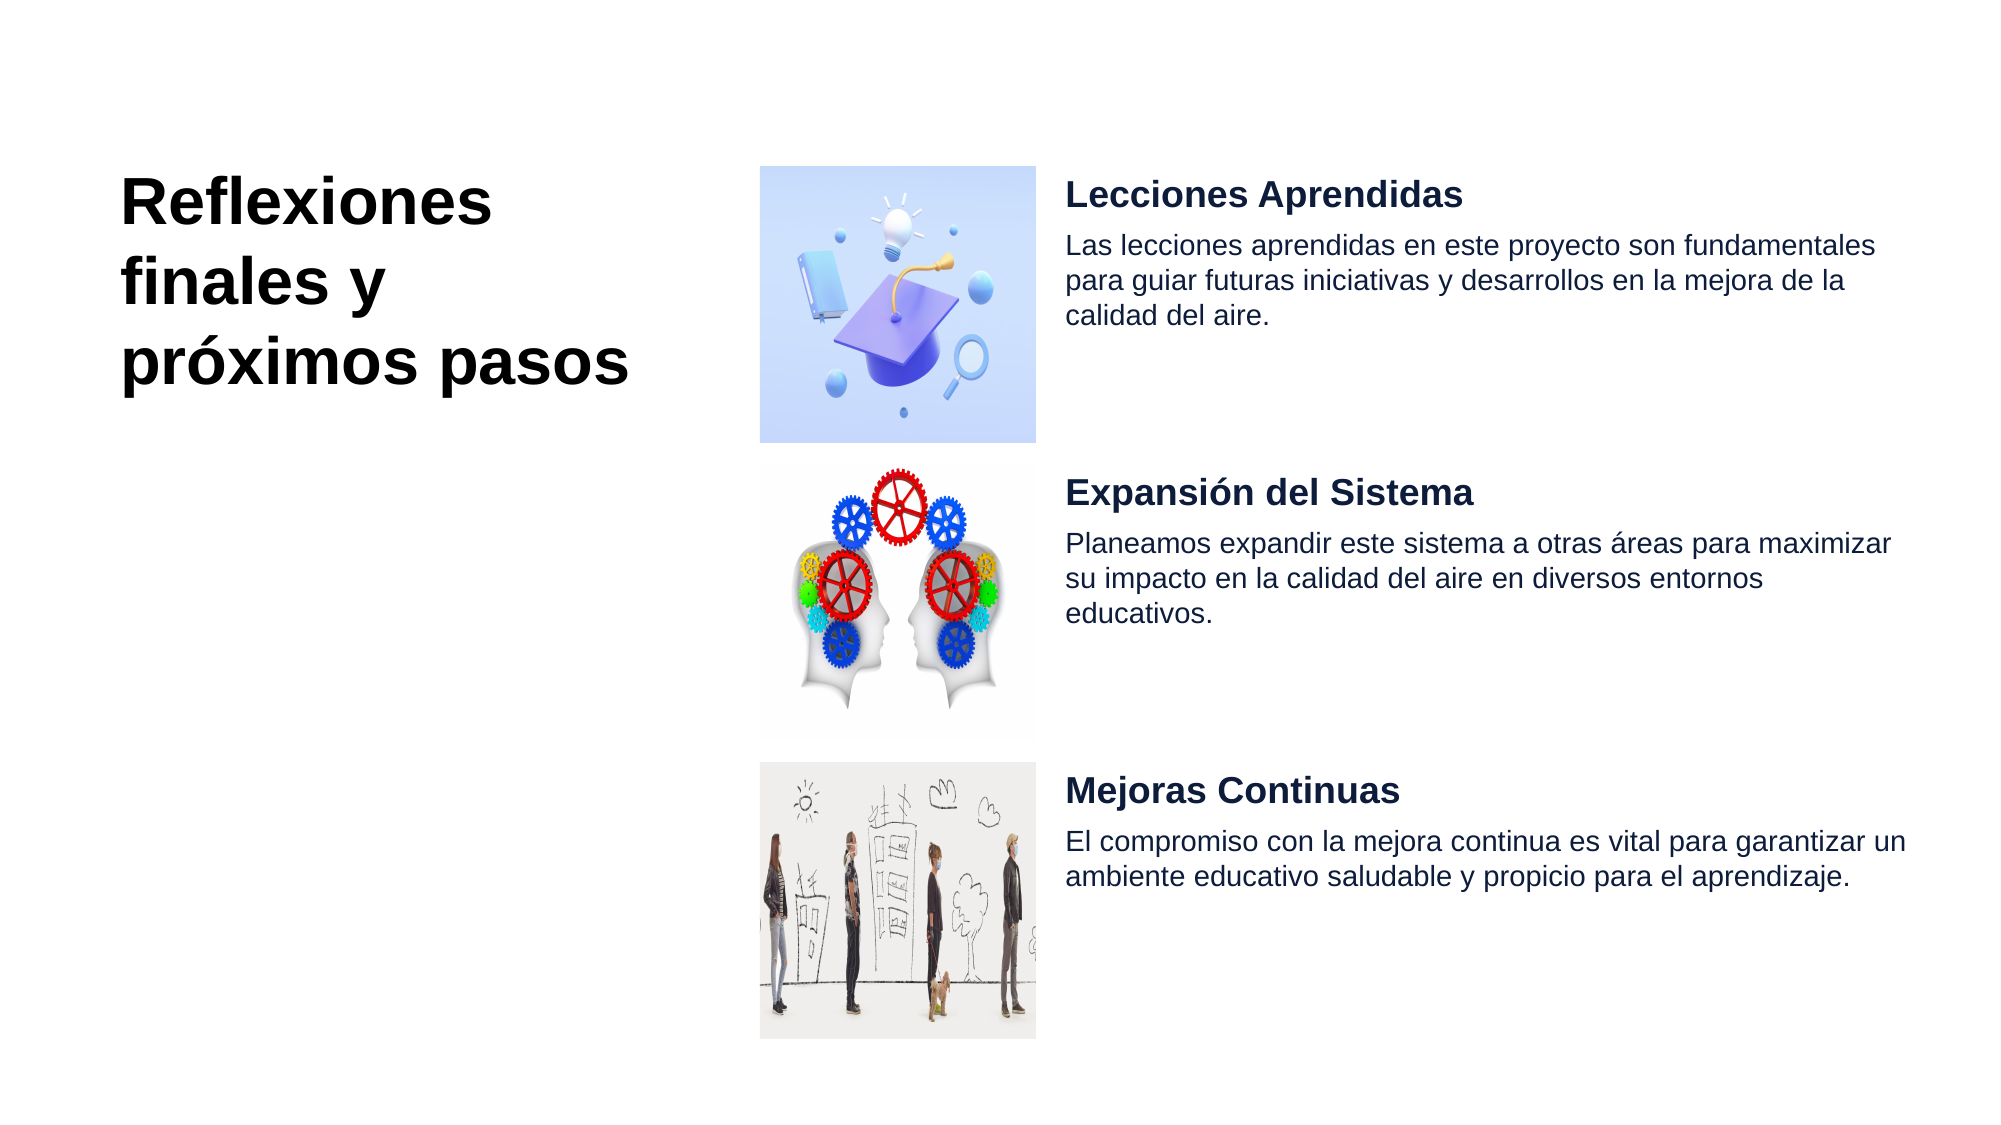

# Reflexiones finales y próximos pasos
Lecciones Aprendidas
Las lecciones aprendidas en este proyecto son fundamentales para guiar futuras iniciativas y desarrollos en la mejora de la calidad del aire.
Expansión del Sistema
Planeamos expandir este sistema a otras áreas para maximizar su impacto en la calidad del aire en diversos entornos educativos.
Mejoras Continuas
El compromiso con la mejora continua es vital para garantizar un ambiente educativo saludable y propicio para el aprendizaje.